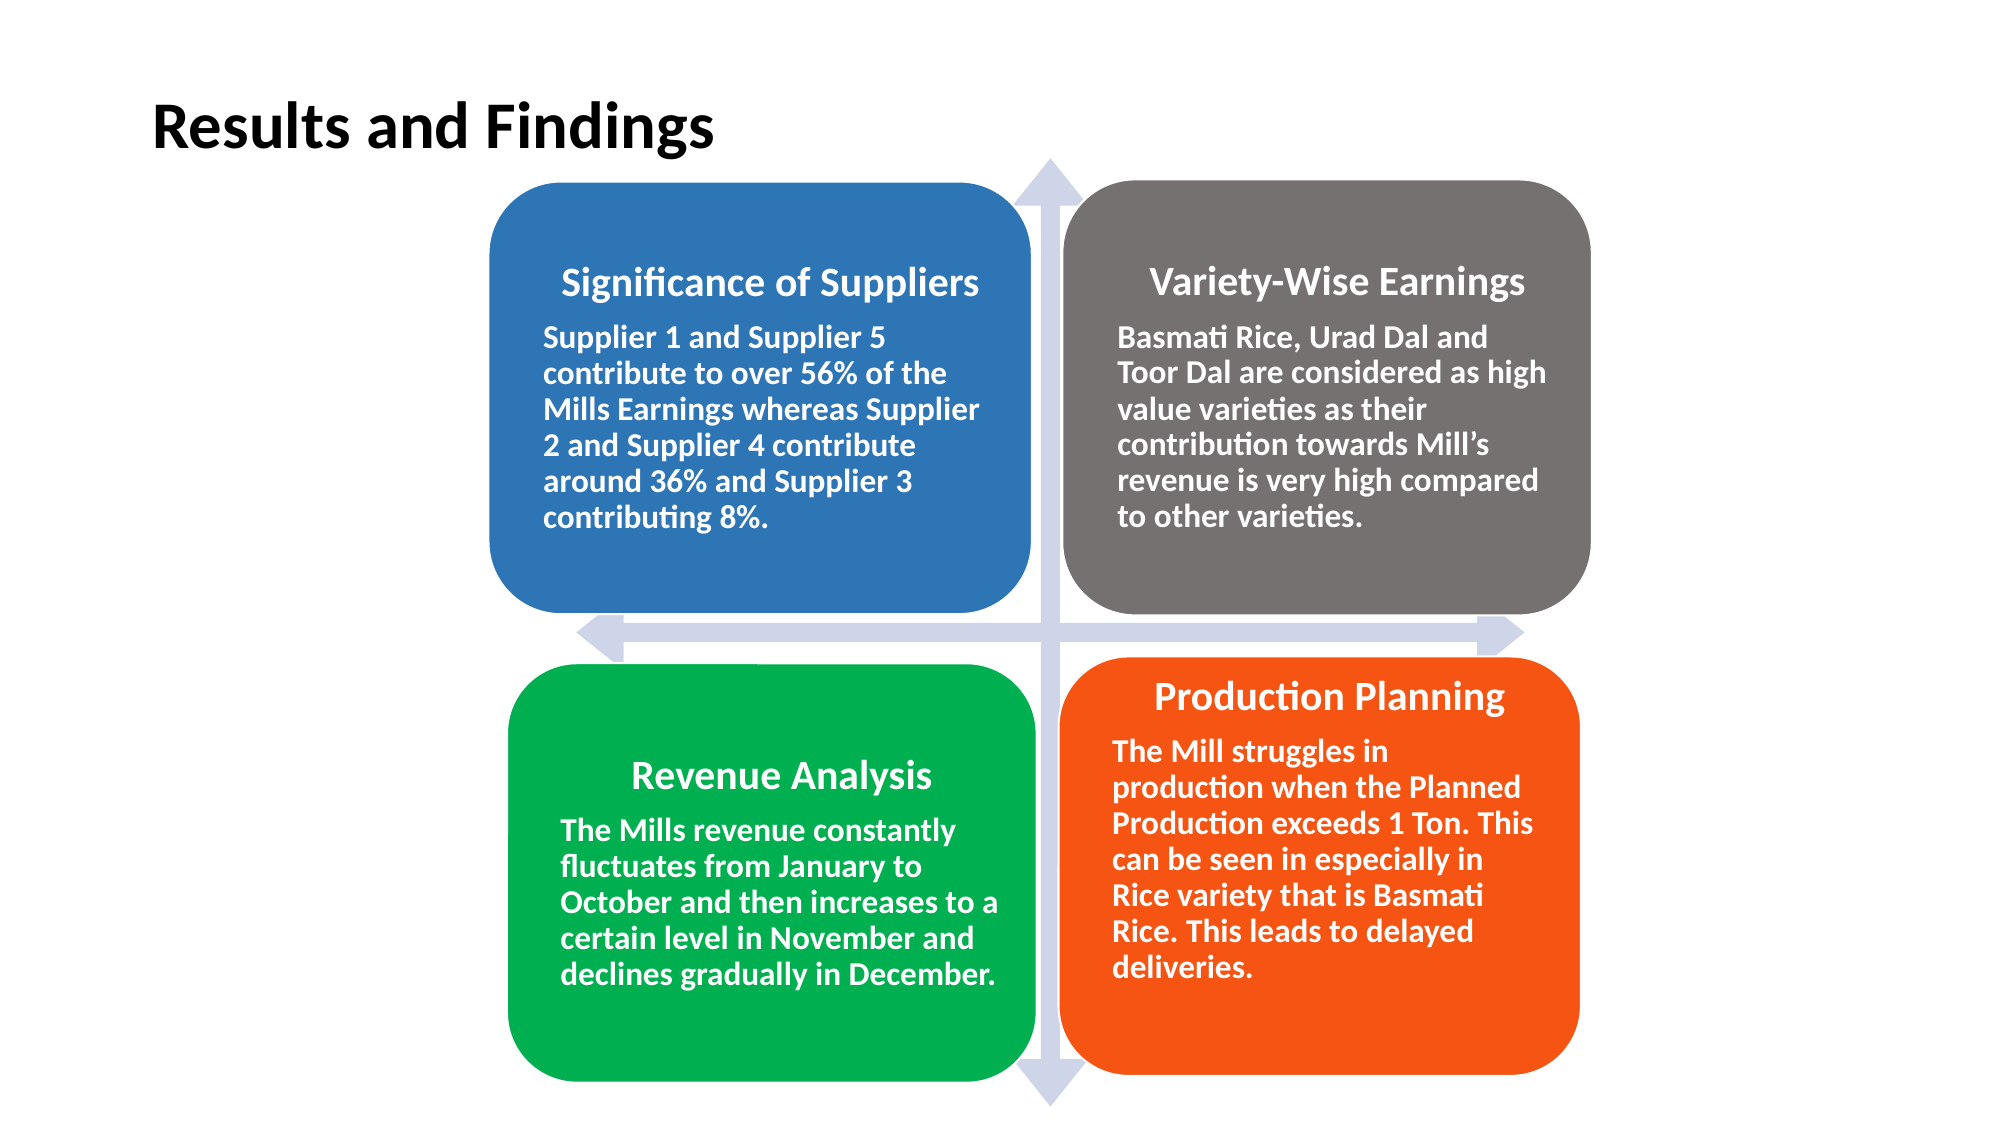

# Results and Findings
Significance of Suppliers
Supplier 1 and Supplier 5 contribute to over 56% of the Mills Earnings whereas Supplier 2 and Supplier 4 contribute  around 36% and Supplier 3 contributing 8%.
Variety-Wise Earnings
Basmati Rice, Urad Dal and Toor Dal are considered as high value varieties as their contribution towards Mill’s revenue is very high compared to other varieties.
Revenue Analysis
The Mills revenue constantly fluctuates from January to October and then increases to a certain level in November and declines gradually in December.

Production Planning
The Mill struggles in production when the Planned Production exceeds 1 Ton. This can be seen in especially in Rice variety that is Basmati Rice. This leads to delayed deliveries.